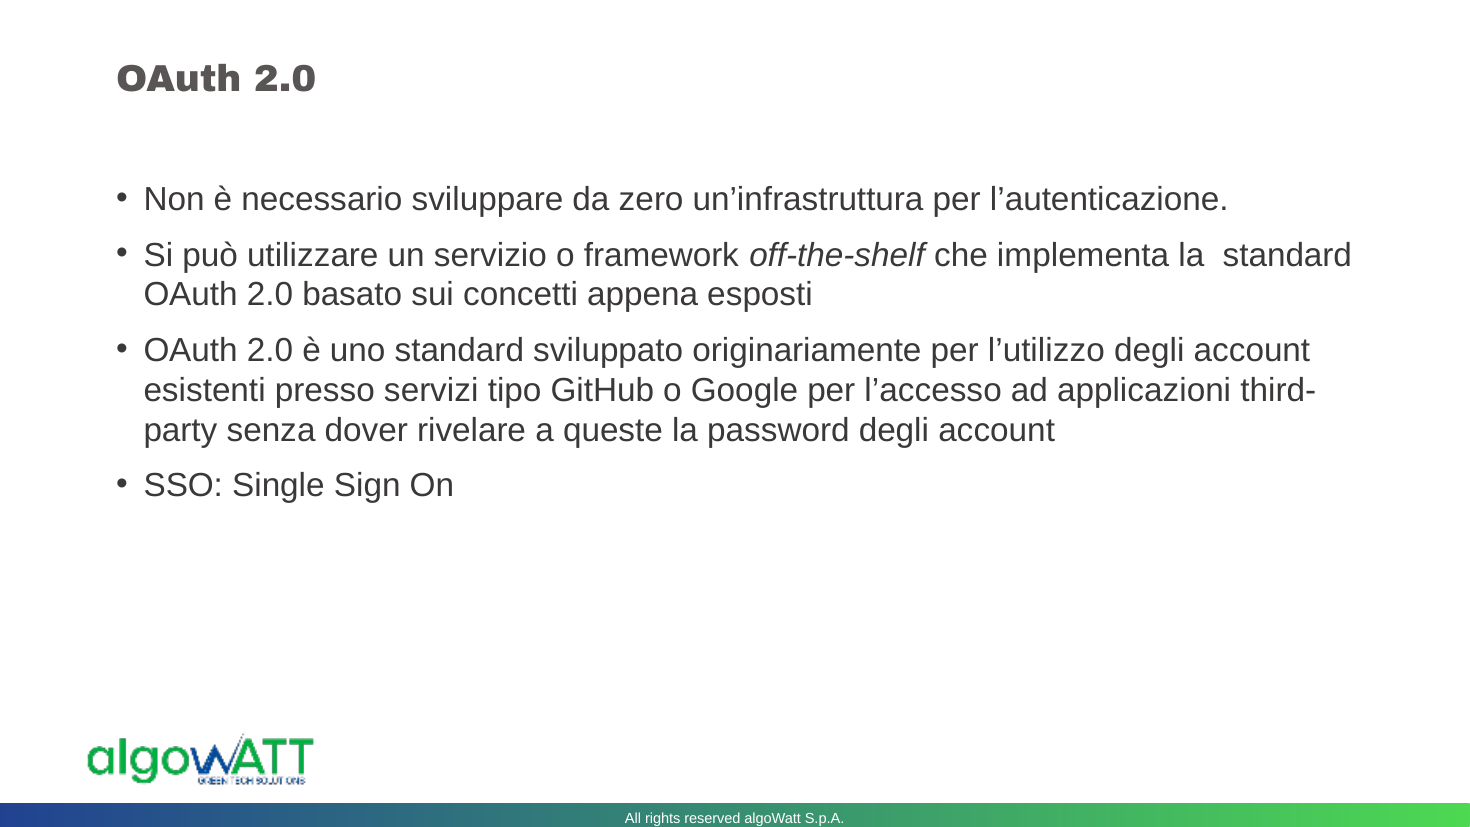

# OAuth 2.0
Non è necessario sviluppare da zero un’infrastruttura per l’autenticazione.
Si può utilizzare un servizio o framework off-the-shelf che implementa la  standard OAuth 2.0 basato sui concetti appena esposti
OAuth 2.0 è uno standard sviluppato originariamente per l’utilizzo degli account esistenti presso servizi tipo GitHub o Google per l’accesso ad applicazioni third-party senza dover rivelare a queste la password degli account
SSO: Single Sign On

All rights reserved algoWatt S.p.A.